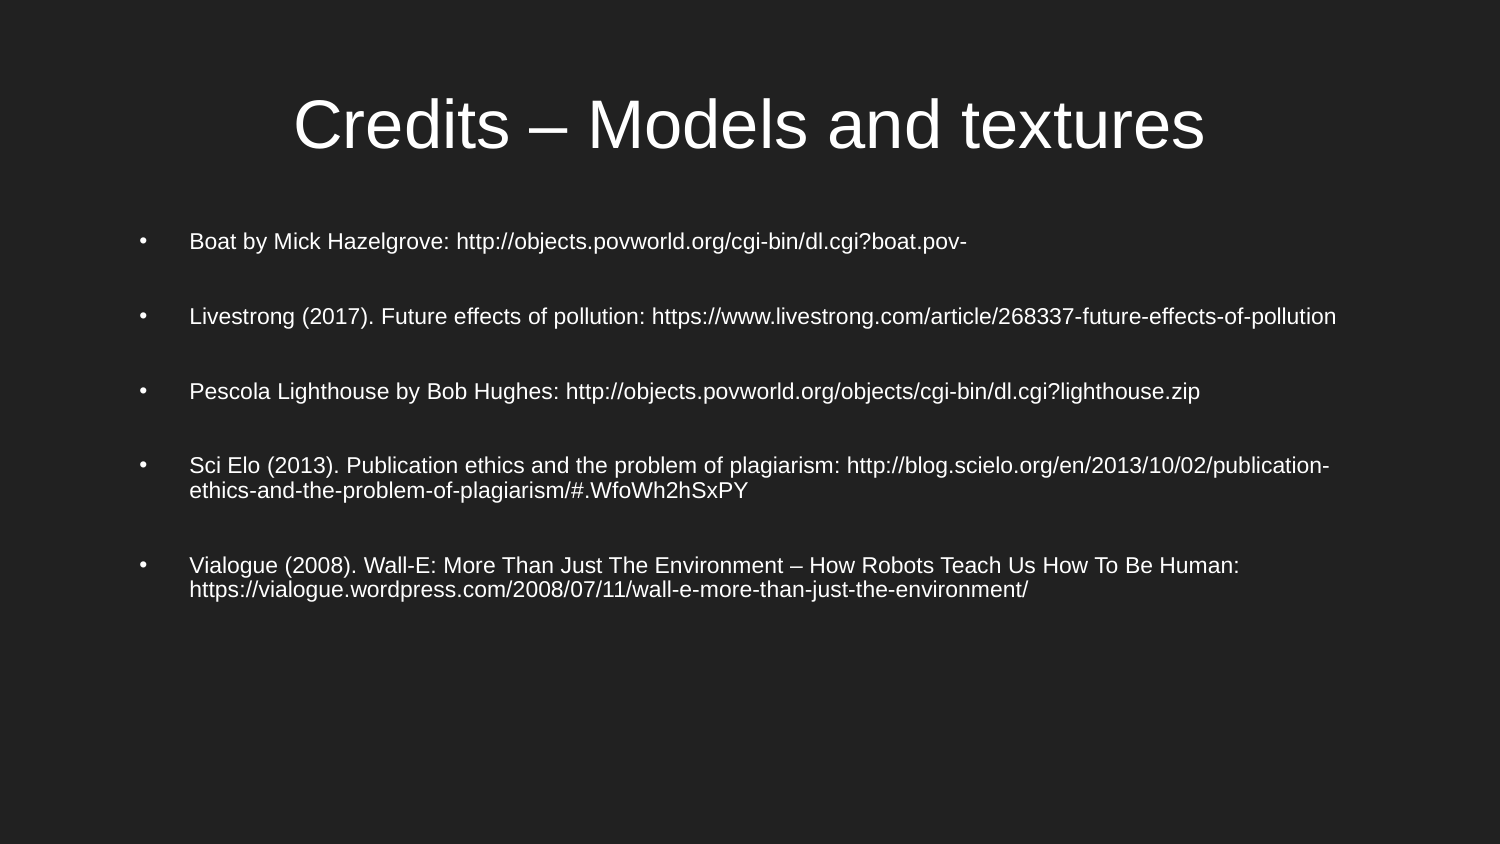

# Credits – Models and textures
Boat by Mick Hazelgrove: http://objects.povworld.org/cgi-bin/dl.cgi?boat.pov-
Livestrong (2017). Future effects of pollution: https://www.livestrong.com/article/268337-future-effects-of-pollution
Pescola Lighthouse by Bob Hughes: http://objects.povworld.org/objects/cgi-bin/dl.cgi?lighthouse.zip
Sci Elo (2013). Publication ethics and the problem of plagiarism: http://blog.scielo.org/en/2013/10/02/publication-ethics-and-the-problem-of-plagiarism/#.WfoWh2hSxPY
Vialogue (2008). Wall-E: More Than Just The Environment – How Robots Teach Us How To Be Human: https://vialogue.wordpress.com/2008/07/11/wall-e-more-than-just-the-environment/